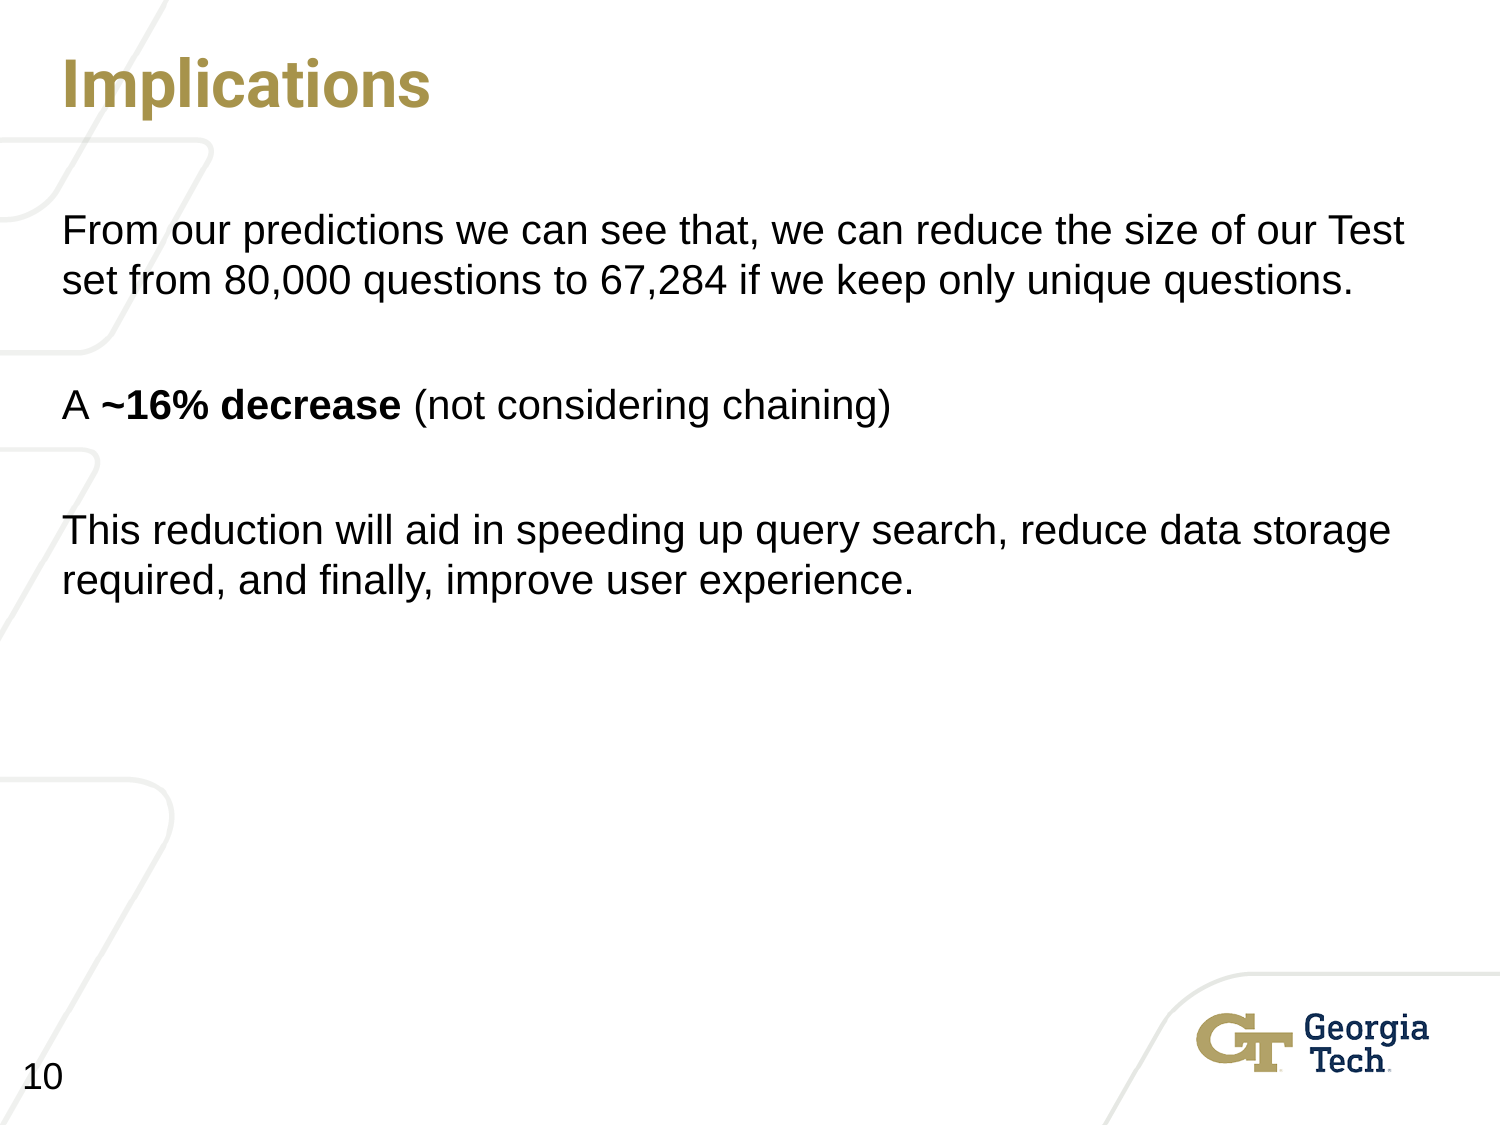

# Implications
From our predictions we can see that, we can reduce the size of our Test set from 80,000 questions to 67,284 if we keep only unique questions.

A ~16% decrease (not considering chaining)

This reduction will aid in speeding up query search, reduce data storage required, and finally, improve user experience.
10